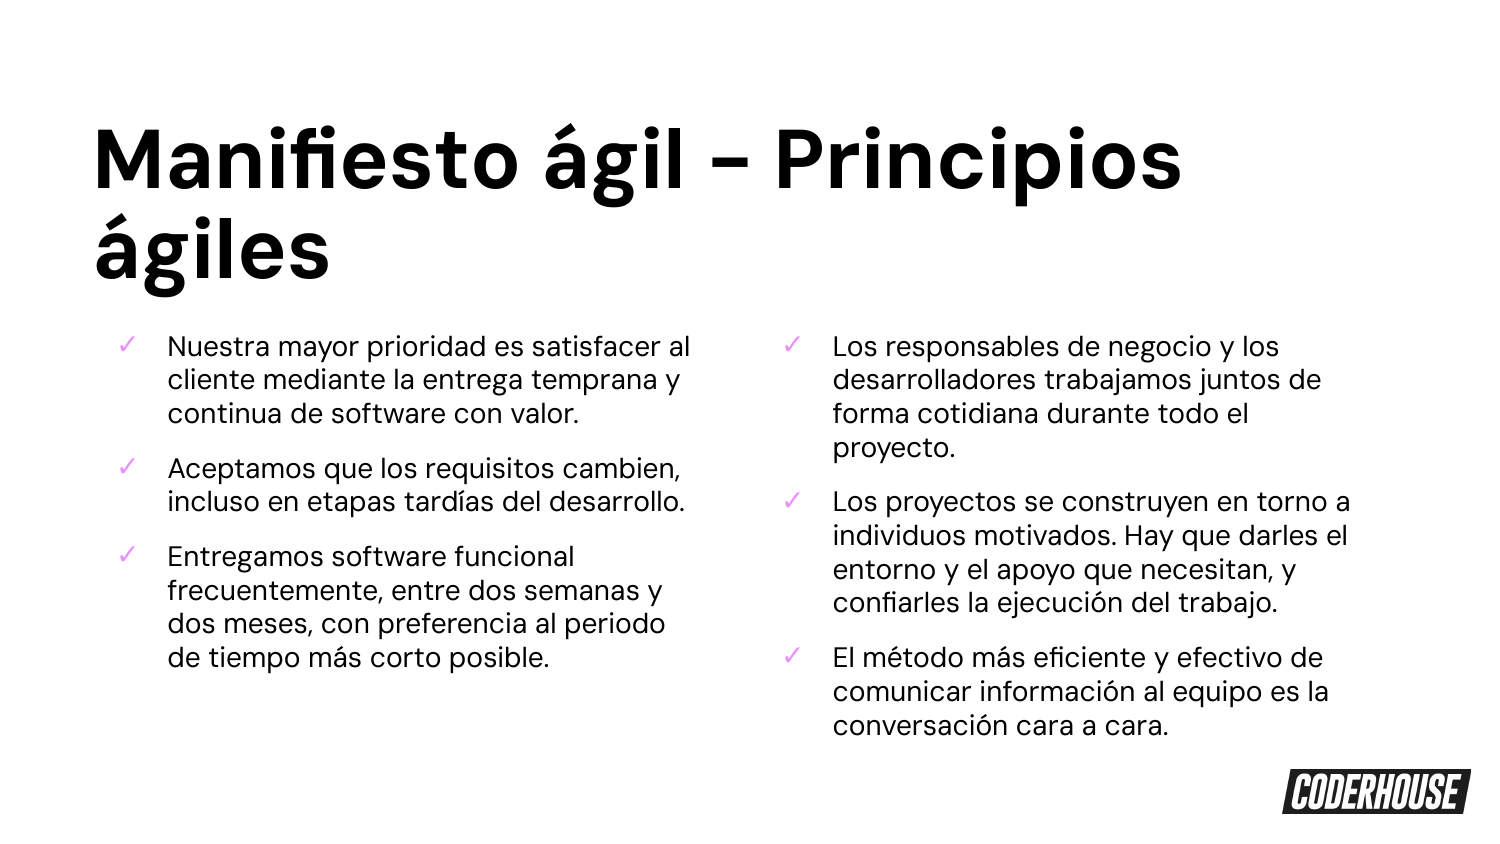

Manifiesto ágil - Principios ágiles
Nuestra mayor prioridad es satisfacer al cliente mediante la entrega temprana y continua de software con valor.
Aceptamos que los requisitos cambien, incluso en etapas tardías del desarrollo.
Entregamos software funcional frecuentemente, entre dos semanas y dos meses, con preferencia al periodo de tiempo más corto posible.
Los responsables de negocio y los desarrolladores trabajamos juntos de forma cotidiana durante todo el proyecto.
Los proyectos se construyen en torno a individuos motivados. Hay que darles el entorno y el apoyo que necesitan, y confiarles la ejecución del trabajo.
El método más eficiente y efectivo de comunicar información al equipo es la conversación cara a cara.